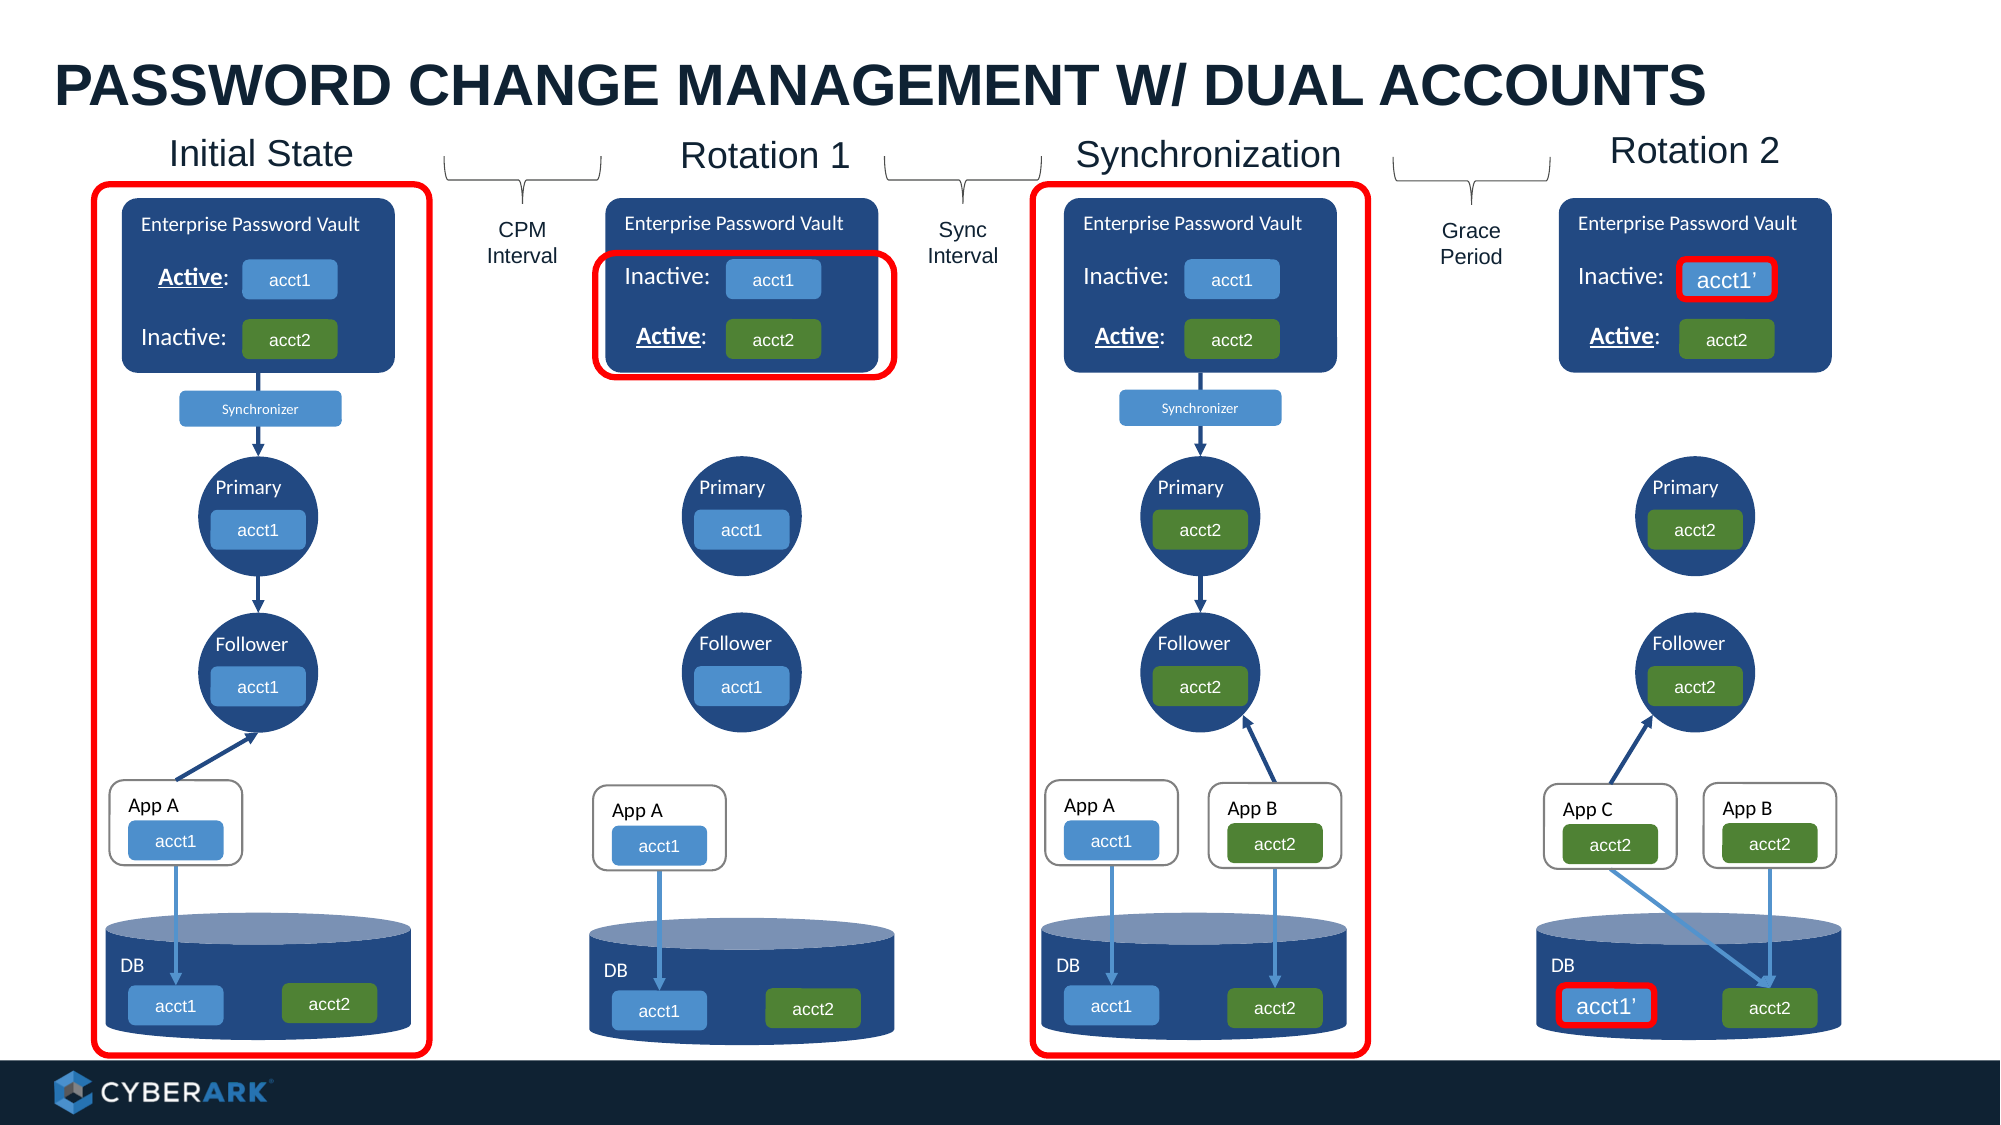

# Password change management w/ dual accounts
Rotation 2
Initial State
Synchronization
Rotation 1

CPM Interval

Sync Interval

Grace Period

Enterprise Password Vault

   Active:

Inactive:
acct1
acct2
Synchronizer
Primary
acct1
Follower
acct1
App A
acct1
acct1
DB
acct2

Enterprise Password Vault

Inactive:

  Active:
acct1
acct2
Synchronizer
Primary
acct2
Follower
acct2
App A
acct1
acct1
App B
acct2
acct2
DB
Enterprise Password Vault

Inactive:

  Active:
acct1
acct2
Primary
acct1
Follower
acct1
App A
acct1
acct1
DB
acct2
Enterprise Password Vault

Inactive:

  Active:
acct1’
acct2
Primary
acct2
Follower
acct2
App B
acct2
acct2
App C
acct2
DB
acct1’